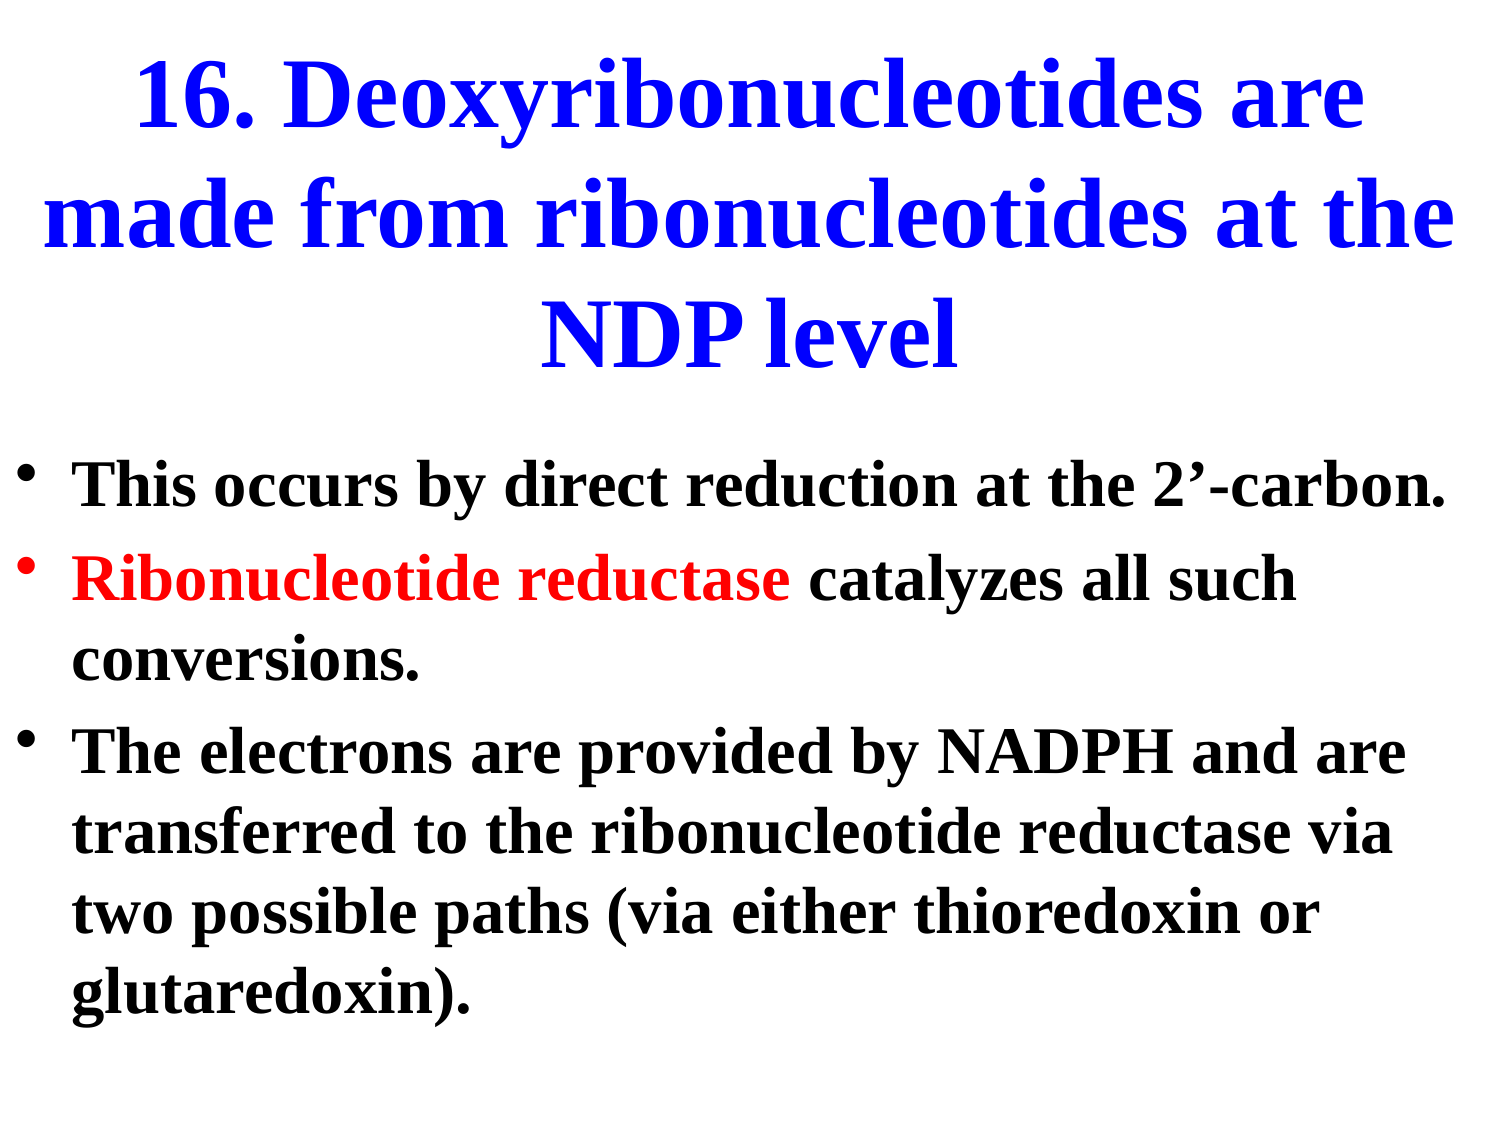

# 16. Deoxyribonucleotides are made from ribonucleotides at the NDP level
This occurs by direct reduction at the 2’-carbon.
Ribonucleotide reductase catalyzes all such conversions.
The electrons are provided by NADPH and are transferred to the ribonucleotide reductase via two possible paths (via either thioredoxin or glutaredoxin).